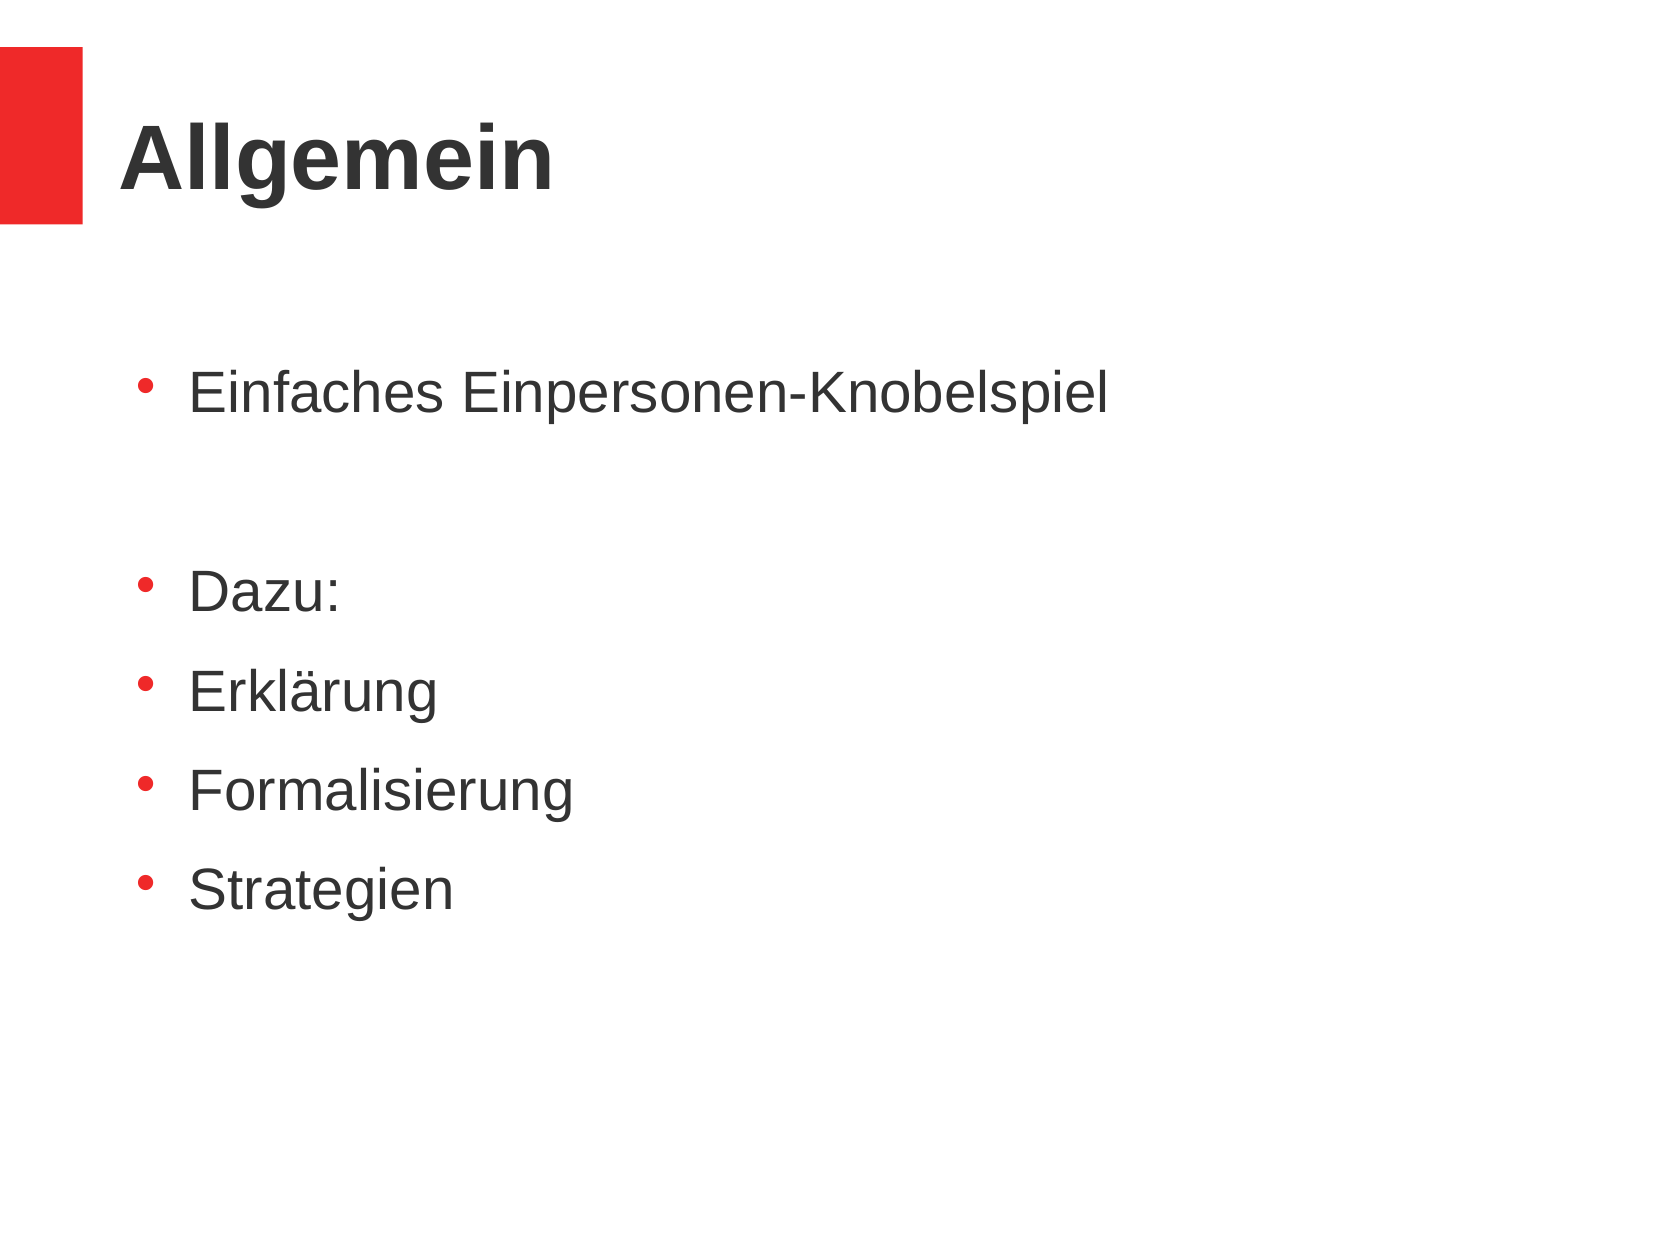

Allgemein
Einfaches Einpersonen-Knobelspiel

Dazu:
Erklärung
Formalisierung
Strategien